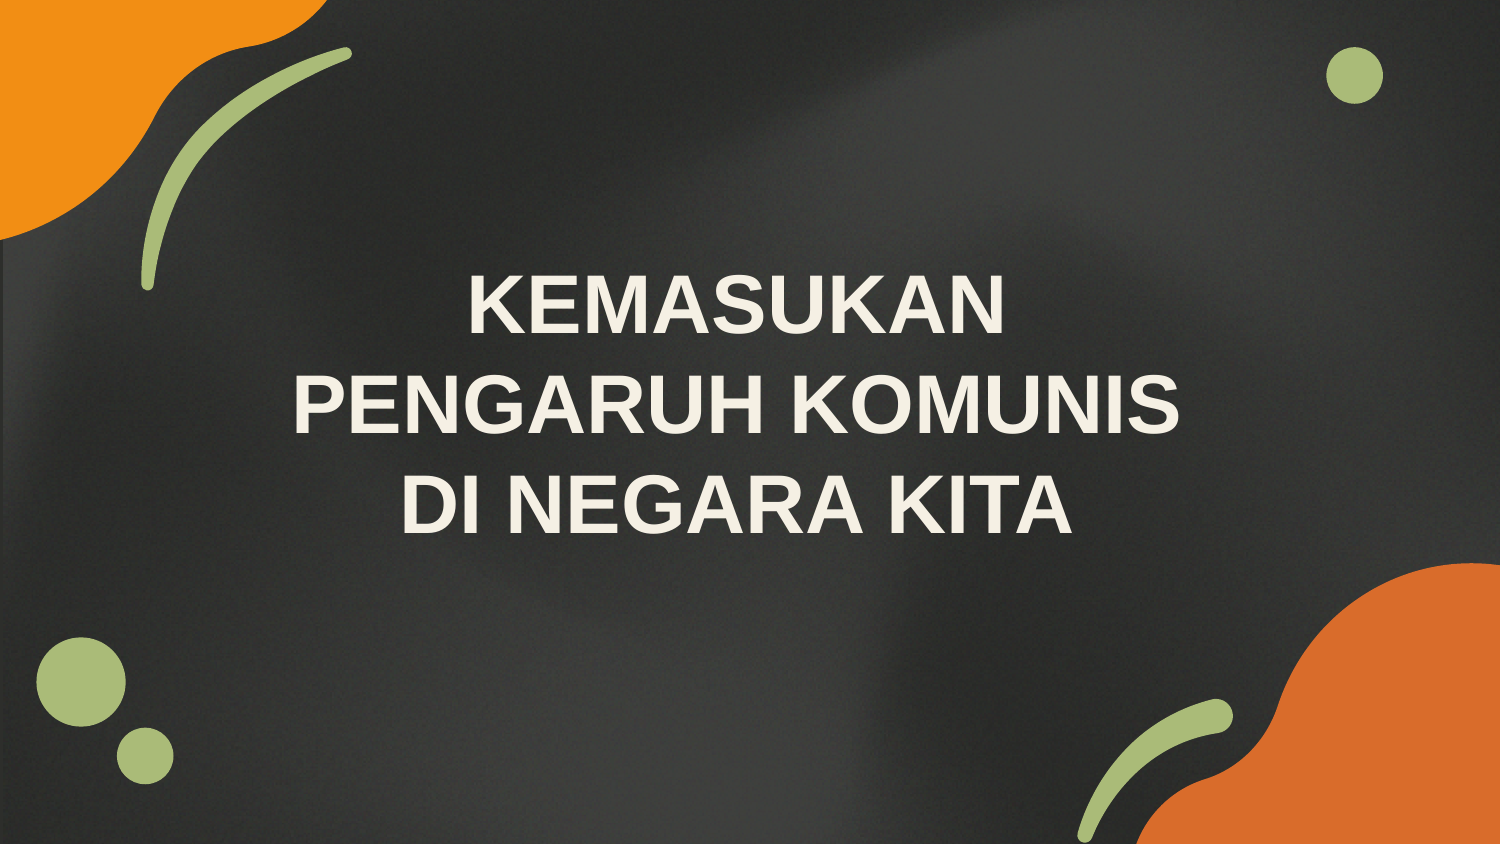

# KEMASUKAN PENGARUH KOMUNIS DI NEGARA KITA
.